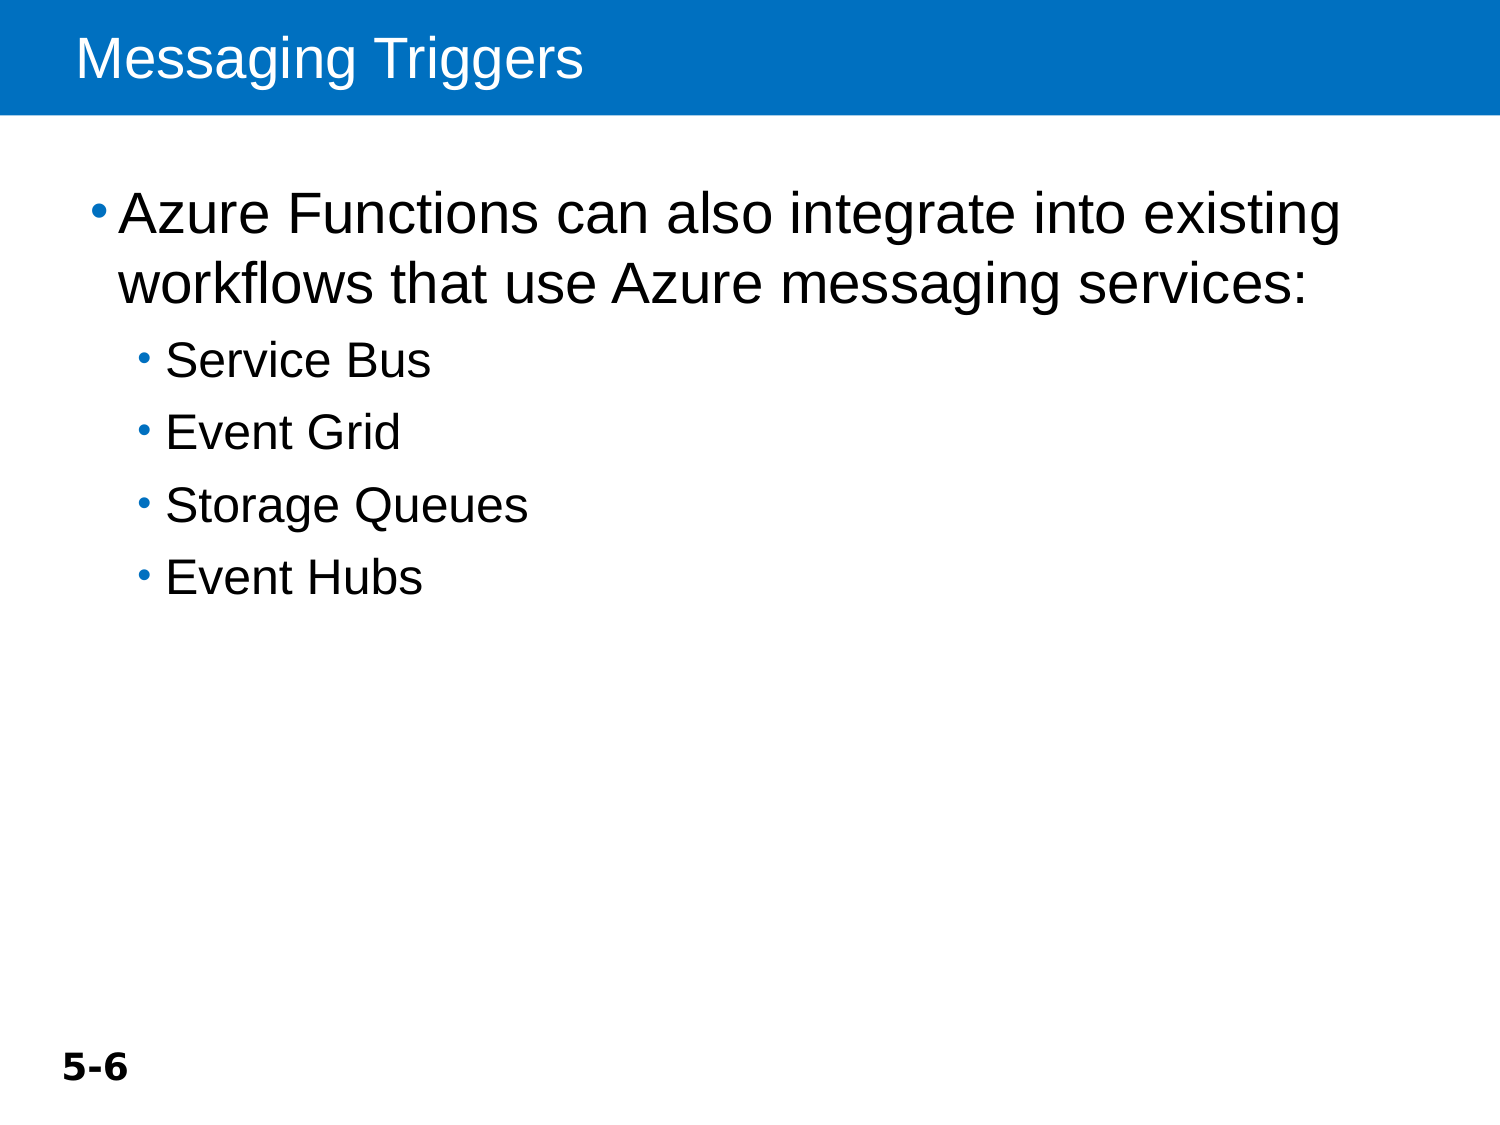

# Messaging Triggers
Azure Functions can also integrate into existing workflows that use Azure messaging services:
Service Bus
Event Grid
Storage Queues
Event Hubs
5-6